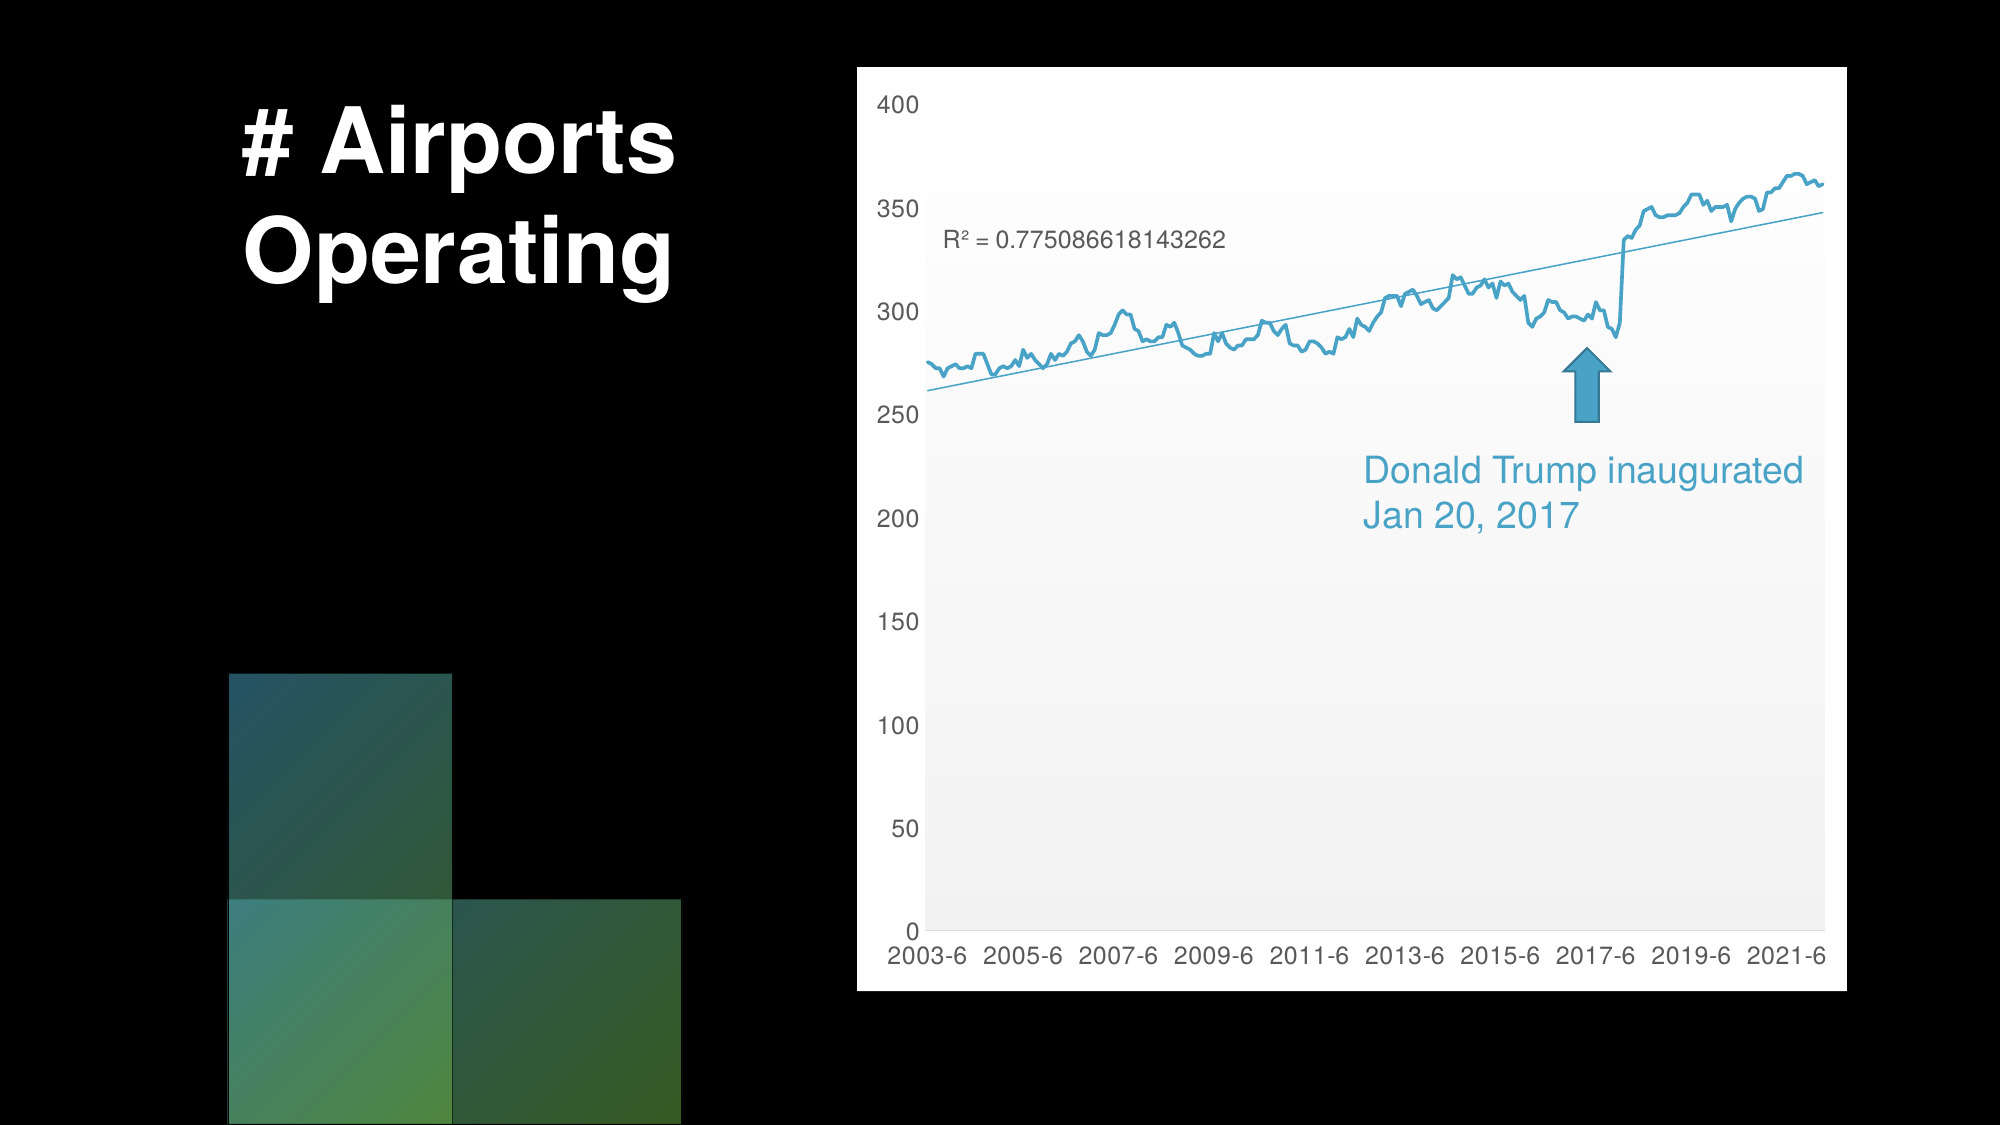

### Chart

| Category | # airports |
|---|---|
| 2003-6 | 275.0 |
| 2003-7 | 274.0 |
| 2003-8 | 272.0 |
| 2003-9 | 272.0 |
| 2003-10 | 268.0 |
| 2003-11 | 272.0 |
| 2003-12 | 273.0 |
| 2004-1 | 274.0 |
| 2004-2 | 272.0 |
| 2004-3 | 272.0 |
| 2004-4 | 273.0 |
| 2004-5 | 272.0 |
| 2004-6 | 279.0 |
| 2004-7 | 279.0 |
| 2004-8 | 279.0 |
| 2004-9 | 274.0 |
| 2004-10 | 269.0 |
| 2004-11 | 269.0 |
| 2004-12 | 272.0 |
| 2005-1 | 273.0 |
| 2005-2 | 272.0 |
| 2005-3 | 273.0 |
| 2005-4 | 276.0 |
| 2005-5 | 273.0 |
| 2005-6 | 281.0 |
| 2005-7 | 277.0 |
| 2005-8 | 279.0 |
| 2005-9 | 276.0 |
| 2005-10 | 274.0 |
| 2005-11 | 272.0 |
| 2005-12 | 274.0 |
| 2006-1 | 279.0 |
| 2006-2 | 276.0 |
| 2006-3 | 279.0 |
| 2006-4 | 278.0 |
| 2006-5 | 280.0 |
| 2006-6 | 284.0 |
| 2006-7 | 285.0 |
| 2006-8 | 288.0 |
| 2006-9 | 285.0 |
| 2006-10 | 280.0 |
| 2006-11 | 278.0 |
| 2006-12 | 281.0 |
| 2007-1 | 289.0 |
| 2007-2 | 288.0 |
| 2007-3 | 288.0 |
| 2007-4 | 289.0 |
| 2007-5 | 293.0 |
| 2007-6 | 298.0 |
| 2007-7 | 300.0 |
| 2007-8 | 298.0 |
| 2007-9 | 298.0 |
| 2007-10 | 291.0 |
| 2007-11 | 290.0 |
| 2007-12 | 285.0 |
| 2008-1 | 286.0 |
| 2008-2 | 285.0 |
| 2008-3 | 285.0 |
| 2008-4 | 287.0 |
| 2008-5 | 287.0 |
| 2008-6 | 293.0 |
| 2008-7 | 292.0 |
| 2008-8 | 294.0 |
| 2008-9 | 289.0 |
| 2008-10 | 283.0 |
| 2008-11 | 282.0 |
| 2008-12 | 281.0 |
| 2009-1 | 279.0 |
| 2009-2 | 278.0 |
| 2009-3 | 278.0 |
| 2009-4 | 279.0 |
| 2009-5 | 279.0 |
| 2009-6 | 289.0 |
| 2009-7 | 285.0 |
| 2009-8 | 289.0 |
| 2009-9 | 284.0 |
| 2009-10 | 282.0 |
| 2009-11 | 281.0 |
| 2009-12 | 283.0 |
| 2010-1 | 283.0 |
| 2010-2 | 286.0 |
| 2010-3 | 286.0 |
| 2010-4 | 286.0 |
| 2010-5 | 288.0 |
| 2010-6 | 295.0 |
| 2010-7 | 294.0 |
| 2010-8 | 294.0 |
| 2010-9 | 290.0 |
| 2010-10 | 288.0 |
| 2010-11 | 291.0 |
| 2010-12 | 293.0 |
| 2011-1 | 284.0 |
| 2011-2 | 283.0 |
| 2011-3 | 283.0 |
| 2011-4 | 280.0 |
| 2011-5 | 281.0 |
| 2011-6 | 285.0 |
| 2011-7 | 285.0 |
| 2011-8 | 284.0 |
| 2011-9 | 282.0 |
| 2011-10 | 279.0 |
| 2011-11 | 280.0 |
| 2011-12 | 279.0 |
| 2012-1 | 287.0 |
| 2012-2 | 286.0 |
| 2012-3 | 287.0 |
| 2012-4 | 291.0 |
| 2012-5 | 287.0 |
| 2012-6 | 296.0 |
| 2012-7 | 293.0 |
| 2012-8 | 292.0 |
| 2012-9 | 290.0 |
| 2012-10 | 294.0 |
| 2012-11 | 297.0 |
| 2012-12 | 299.0 |
| 2013-1 | 306.0 |
| 2013-2 | 307.0 |
| 2013-3 | 307.0 |
| 2013-4 | 307.0 |
| 2013-5 | 302.0 |
| 2013-6 | 308.0 |
| 2013-7 | 309.0 |
| 2013-8 | 310.0 |
| 2013-9 | 307.0 |
| 2013-10 | 303.0 |
| 2013-11 | 304.0 |
| 2013-12 | 305.0 |
| 2014-1 | 301.0 |
| 2014-2 | 300.0 |
| 2014-3 | 302.0 |
| 2014-4 | 304.0 |
| 2014-5 | 306.0 |
| 2014-6 | 317.0 |
| 2014-7 | 315.0 |
| 2014-8 | 316.0 |
| 2014-9 | 312.0 |
| 2014-10 | 308.0 |
| 2014-11 | 308.0 |
| 2014-12 | 311.0 |
| 2015-1 | 312.0 |
| 2015-2 | 315.0 |
| 2015-3 | 311.0 |
| 2015-4 | 313.0 |
| 2015-5 | 306.0 |
| 2015-6 | 314.0 |
| 2015-7 | 312.0 |
| 2015-8 | 313.0 |
| 2015-9 | 309.0 |
| 2015-10 | 307.0 |
| 2015-11 | 305.0 |
| 2015-12 | 307.0 |
| 2016-1 | 294.0 |
| 2016-2 | 292.0 |
| 2016-3 | 296.0 |
| 2016-4 | 297.0 |
| 2016-5 | 299.0 |
| 2016-6 | 305.0 |
| 2016-7 | 304.0 |
| 2016-8 | 304.0 |
| 2016-9 | 300.0 |
| 2016-10 | 299.0 |
| 2016-11 | 296.0 |
| 2016-12 | 297.0 |
| 2017-1 | 297.0 |
| 2017-2 | 296.0 |
| 2017-3 | 295.0 |
| 2017-4 | 298.0 |
| 2017-5 | 296.0 |
| 2017-6 | 304.0 |
| 2017-7 | 300.0 |
| 2017-8 | 300.0 |
| 2017-9 | 292.0 |
| 2017-10 | 291.0 |
| 2017-11 | 287.0 |
| 2017-12 | 294.0 |
| 2018-1 | 334.0 |
| 2018-2 | 336.0 |
| 2018-3 | 335.0 |
| 2018-4 | 339.0 |
| 2018-5 | 341.0 |
| 2018-6 | 348.0 |
| 2018-7 | 349.0 |
| 2018-8 | 350.0 |
| 2018-9 | 346.0 |
| 2018-10 | 345.0 |
| 2018-11 | 345.0 |
| 2018-12 | 346.0 |
| 2019-1 | 346.0 |
| 2019-2 | 346.0 |
| 2019-3 | 347.0 |
| 2019-4 | 350.0 |
| 2019-5 | 352.0 |
| 2019-6 | 356.0 |
| 2019-7 | 356.0 |
| 2019-8 | 356.0 |
| 2019-9 | 351.0 |
| 2019-10 | 353.0 |
| 2019-11 | 348.0 |
| 2019-12 | 350.0 |
| 2020-1 | 350.0 |
| 2020-2 | 350.0 |
| 2020-3 | 351.0 |
| 2020-4 | 343.0 |
| 2020-5 | 349.0 |
| 2020-6 | 352.0 |
| 2020-7 | 354.0 |
| 2020-8 | 355.0 |
| 2020-9 | 355.0 |
| 2020-10 | 354.0 |
| 2020-11 | 348.0 |
| 2020-12 | 349.0 |
| 2021-1 | 357.0 |
| 2021-2 | 357.0 |
| 2021-3 | 359.0 |
| 2021-4 | 359.0 |
| 2021-5 | 362.0 |
| 2021-6 | 365.0 |
| 2021-7 | 365.0 |
| 2021-8 | 366.0 |
| 2021-9 | 366.0 |
| 2021-10 | 365.0 |
| 2021-11 | 361.0 |
| 2021-12 | 362.0 |
| 2022-1 | 363.0 |
| 2022-2 | 360.0 |
| 2022-3 | 361.0 |
# # Airports Operating

Donald Trump inaugurated Jan 20, 2017